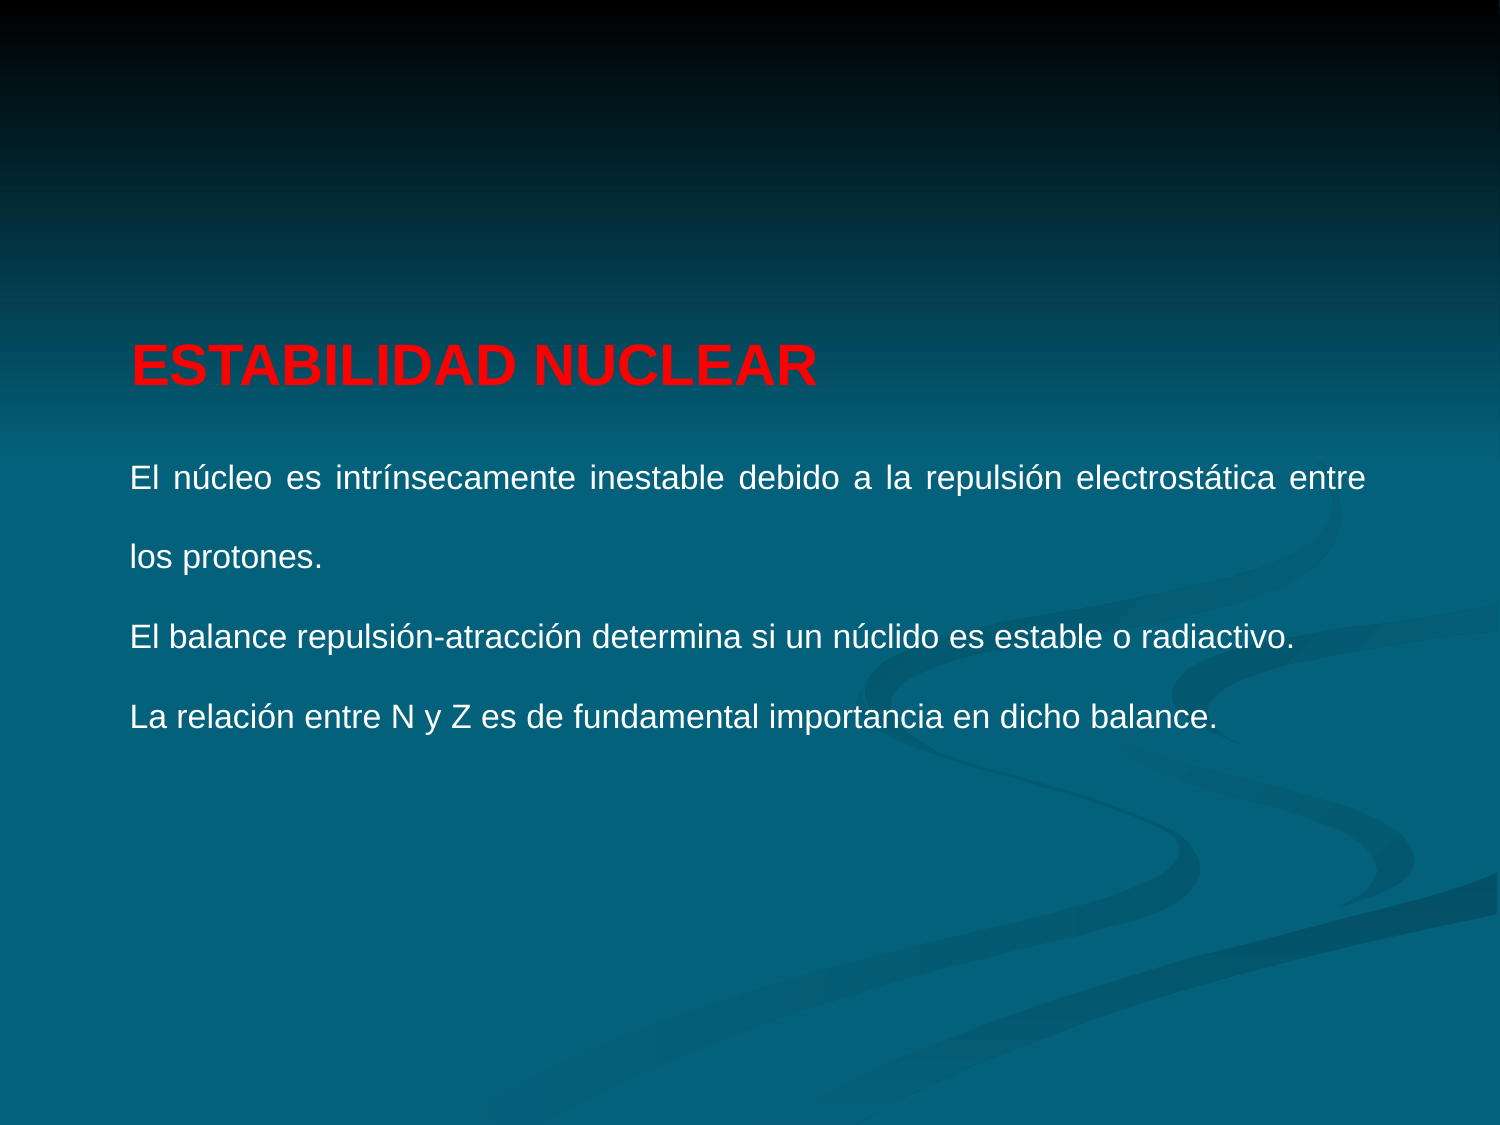

ESTABILIDAD NUCLEAR
El núcleo es intrínsecamente inestable debido a la repulsión electrostática entre los protones.
El balance repulsión-atracción determina si un núclido es estable o radiactivo.
La relación entre N y Z es de fundamental importancia en dicho balance.